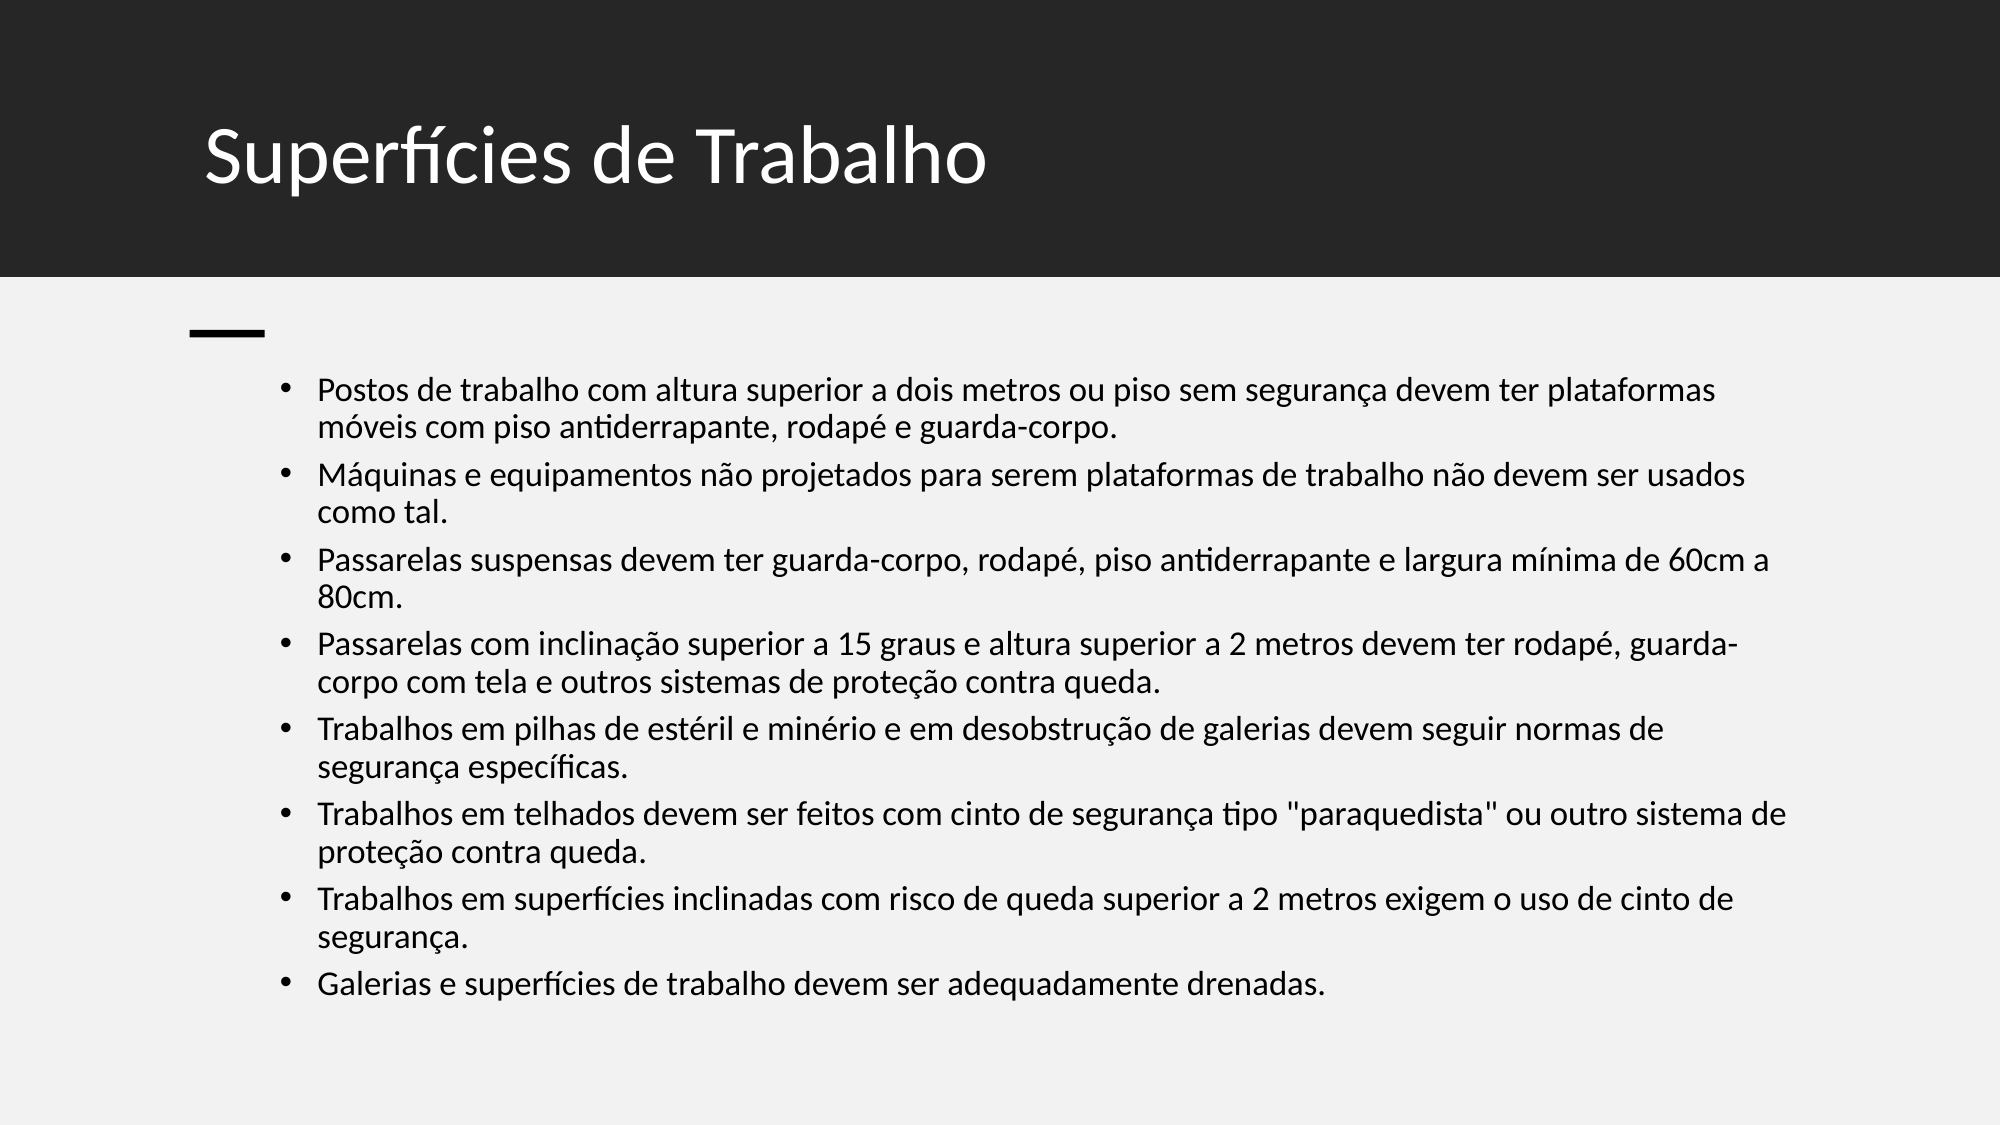

# Superfícies de Trabalho

Postos de trabalho com altura superior a dois metros ou piso sem segurança devem ter plataformas móveis com piso antiderrapante, rodapé e guarda-corpo.
Máquinas e equipamentos não projetados para serem plataformas de trabalho não devem ser usados como tal.
Passarelas suspensas devem ter guarda-corpo, rodapé, piso antiderrapante e largura mínima de 60cm a 80cm.
Passarelas com inclinação superior a 15 graus e altura superior a 2 metros devem ter rodapé, guarda-corpo com tela e outros sistemas de proteção contra queda.
Trabalhos em pilhas de estéril e minério e em desobstrução de galerias devem seguir normas de segurança específicas.
Trabalhos em telhados devem ser feitos com cinto de segurança tipo "paraquedista" ou outro sistema de proteção contra queda.
Trabalhos em superfícies inclinadas com risco de queda superior a 2 metros exigem o uso de cinto de segurança.
Galerias e superfícies de trabalho devem ser adequadamente drenadas.